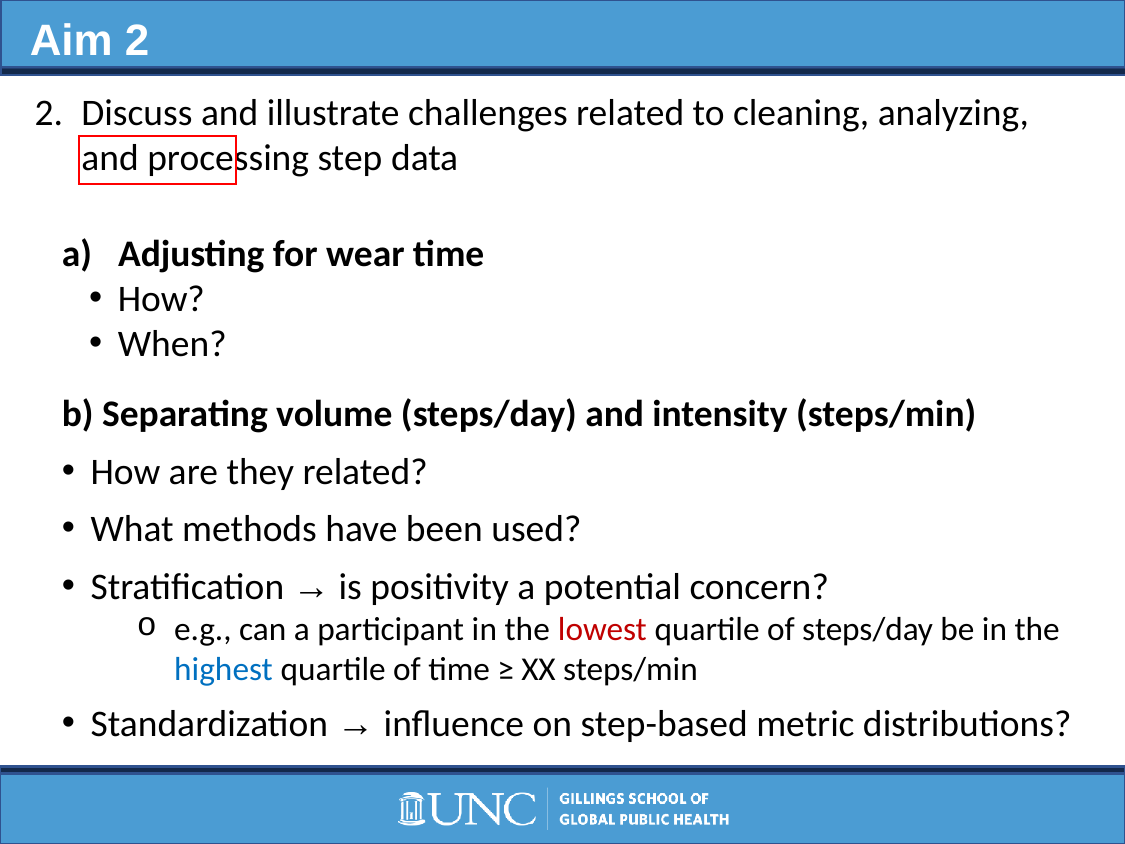

Aim 2
Discuss and illustrate challenges related to cleaning, analyzing, and processing step data

Adjusting for wear time
How?
When?
b) Separating volume (steps/day) and intensity (steps/min)
How are they related?
What methods have been used?
Stratification → is positivity a potential concern?
e.g., can a participant in the lowest quartile of steps/day be in the highest quartile of time ≥ XX steps/min
Standardization → influence on step-based metric distributions?